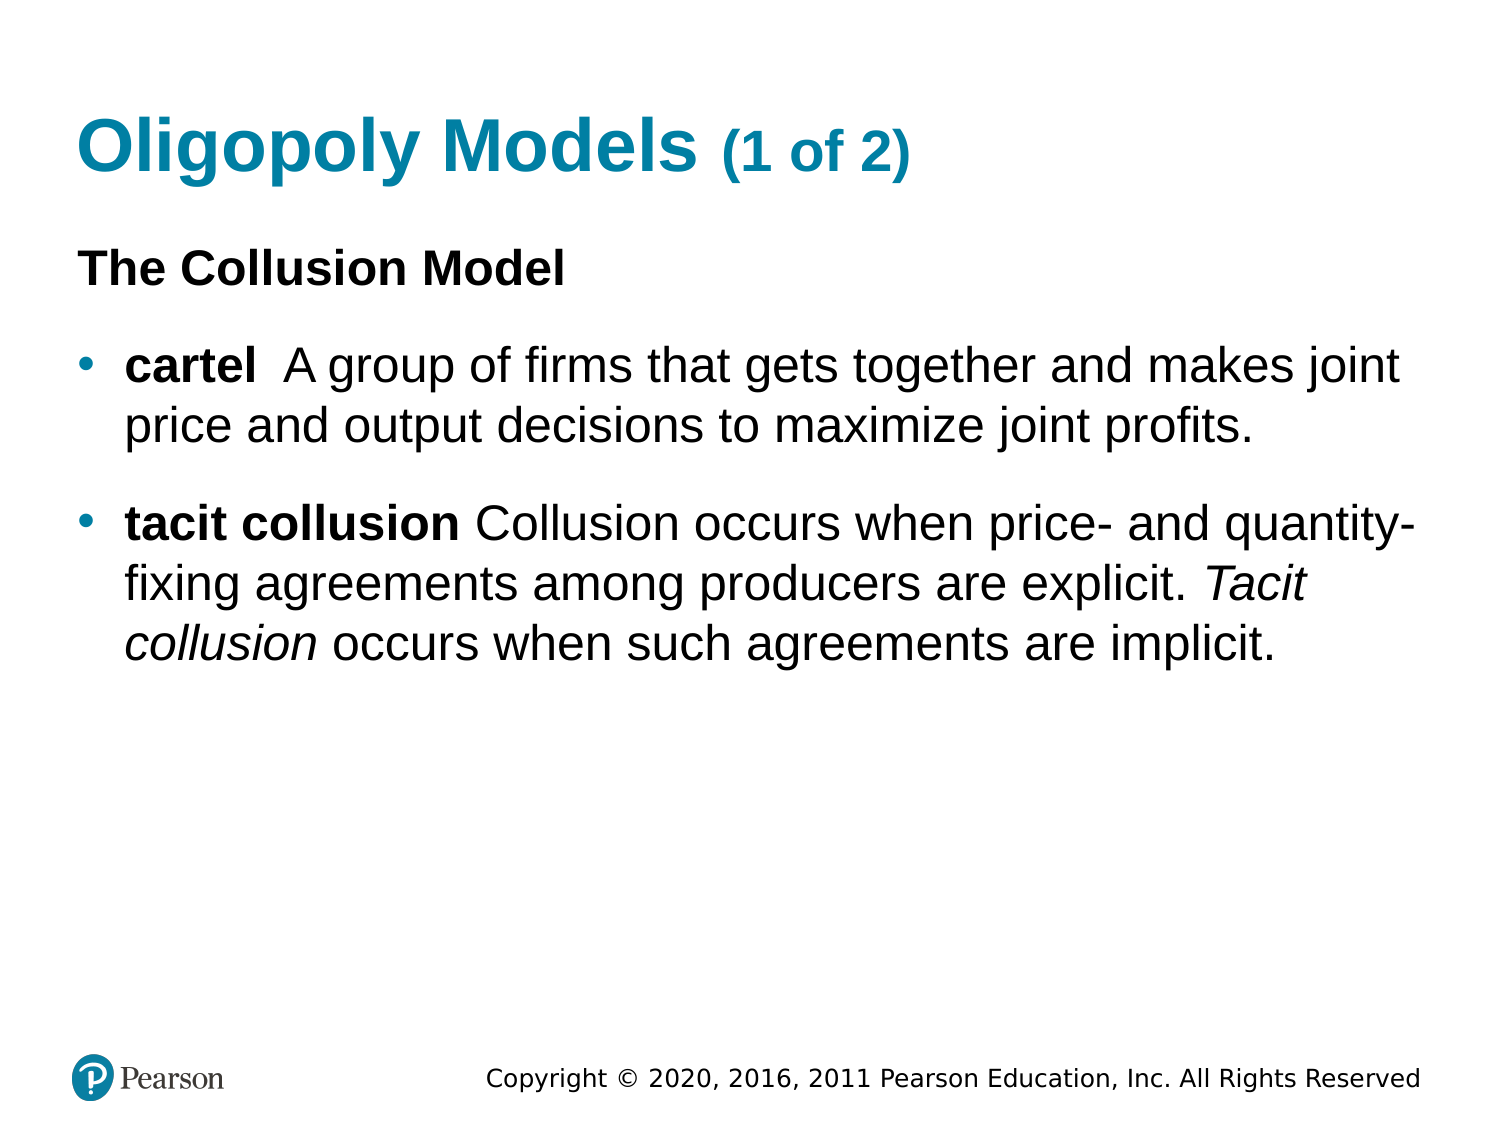

# Oligopoly Models (1 of 2)
The Collusion Model
cartel  A group of firms that gets together and makes joint price and output decisions to maximize joint profits.
tacit collusion Collusion occurs when price- and quantity-fixing agreements among producers are explicit. Tacit collusion occurs when such agreements are implicit.